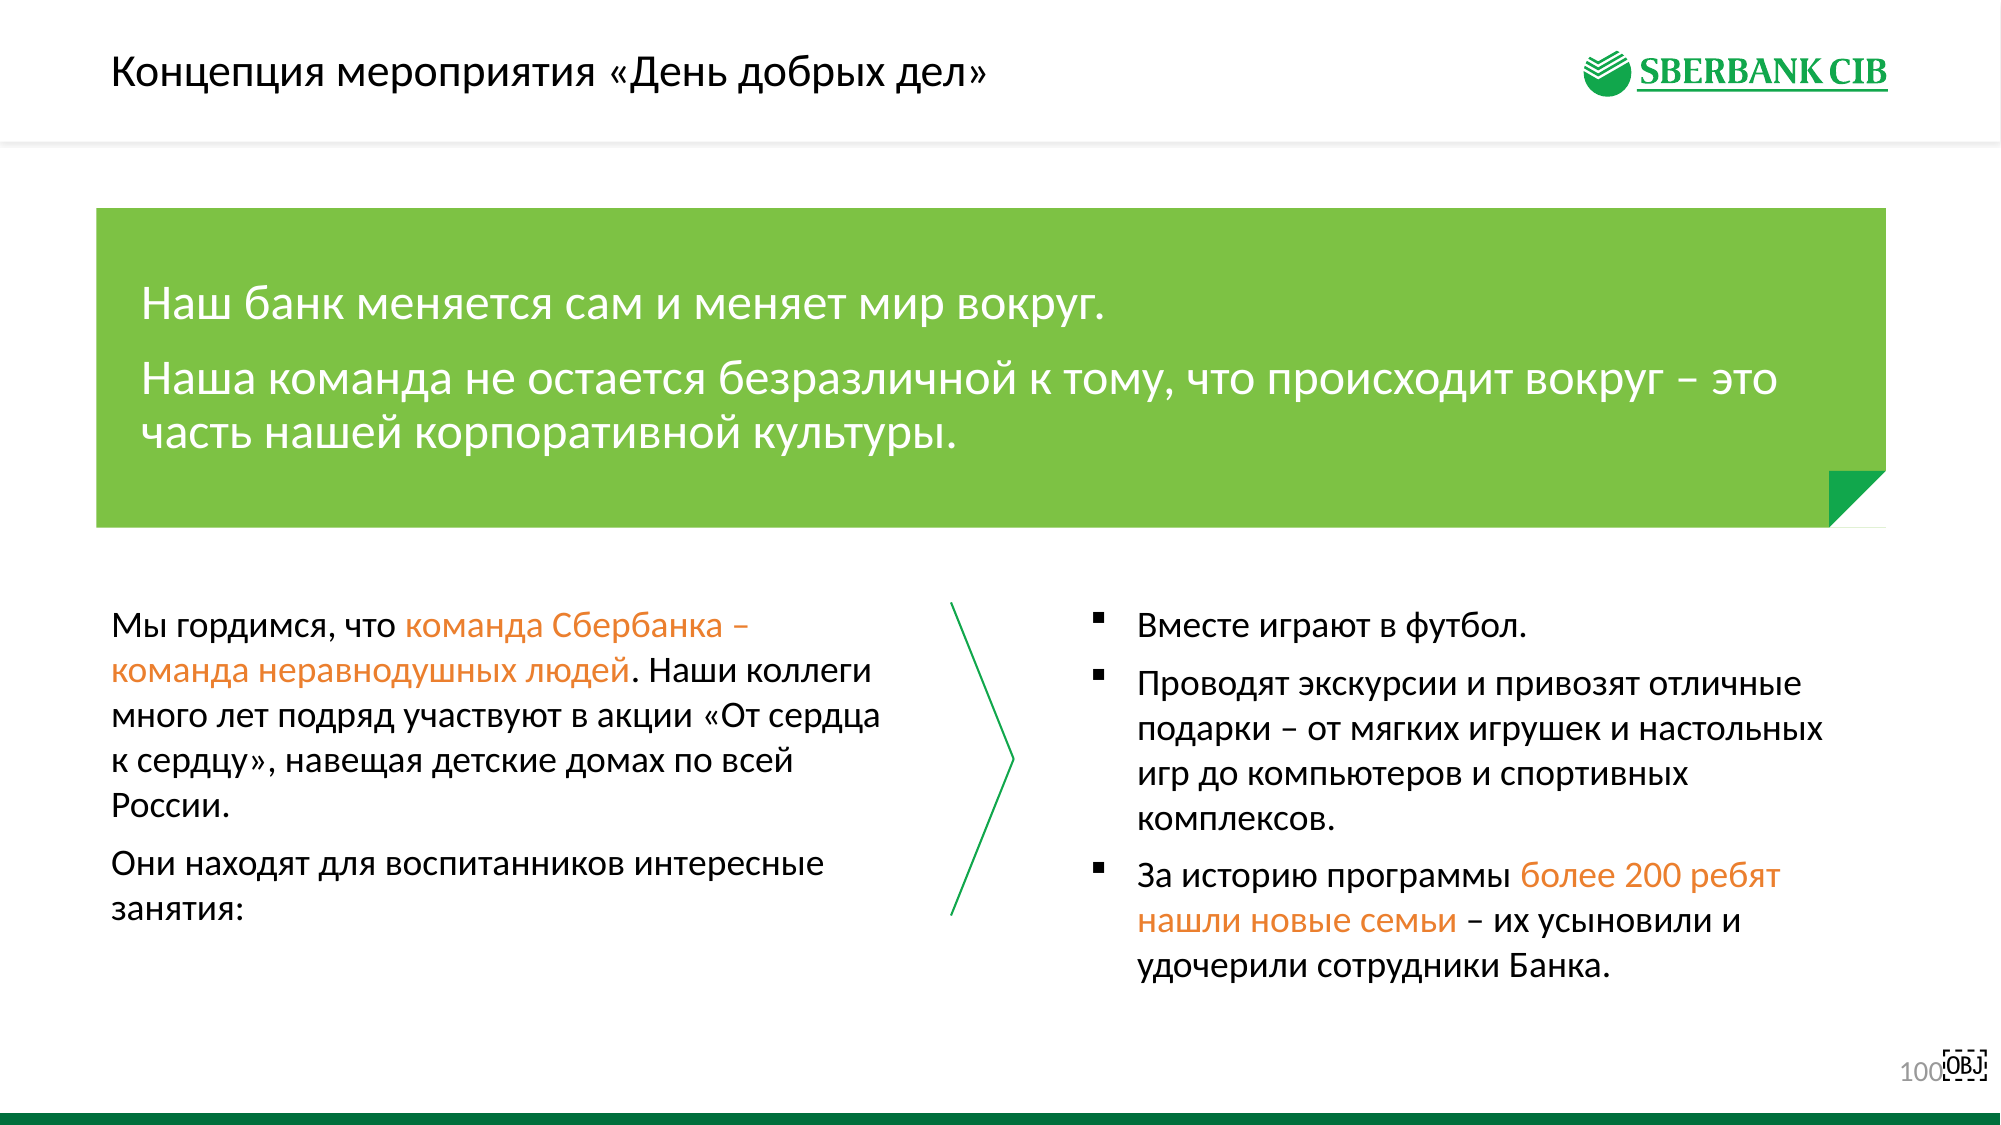

# Концепция мероприятия «День добрых дел»
Наш банк меняется сам и меняет мир вокруг.
Наша команда не остается безразличной к тому, что происходит вокруг – это часть нашей корпоративной культуры.

Мы гордимся, что команда Сбербанка – команда неравнодушных людей. Наши коллеги много лет подряд участвуют в акции «От сердца к сердцу», навещая детские домах по всей России.
Они находят для воспитанников интересные занятия:
Вместе играют в футбол.
Проводят экскурсии и привозят отличные подарки – от мягких игрушек и настольных игр до компьютеров и спортивных комплексов.
За историю программы более 200 ребят нашли новые семьи – их усыновили и удочерили сотрудники Банка.